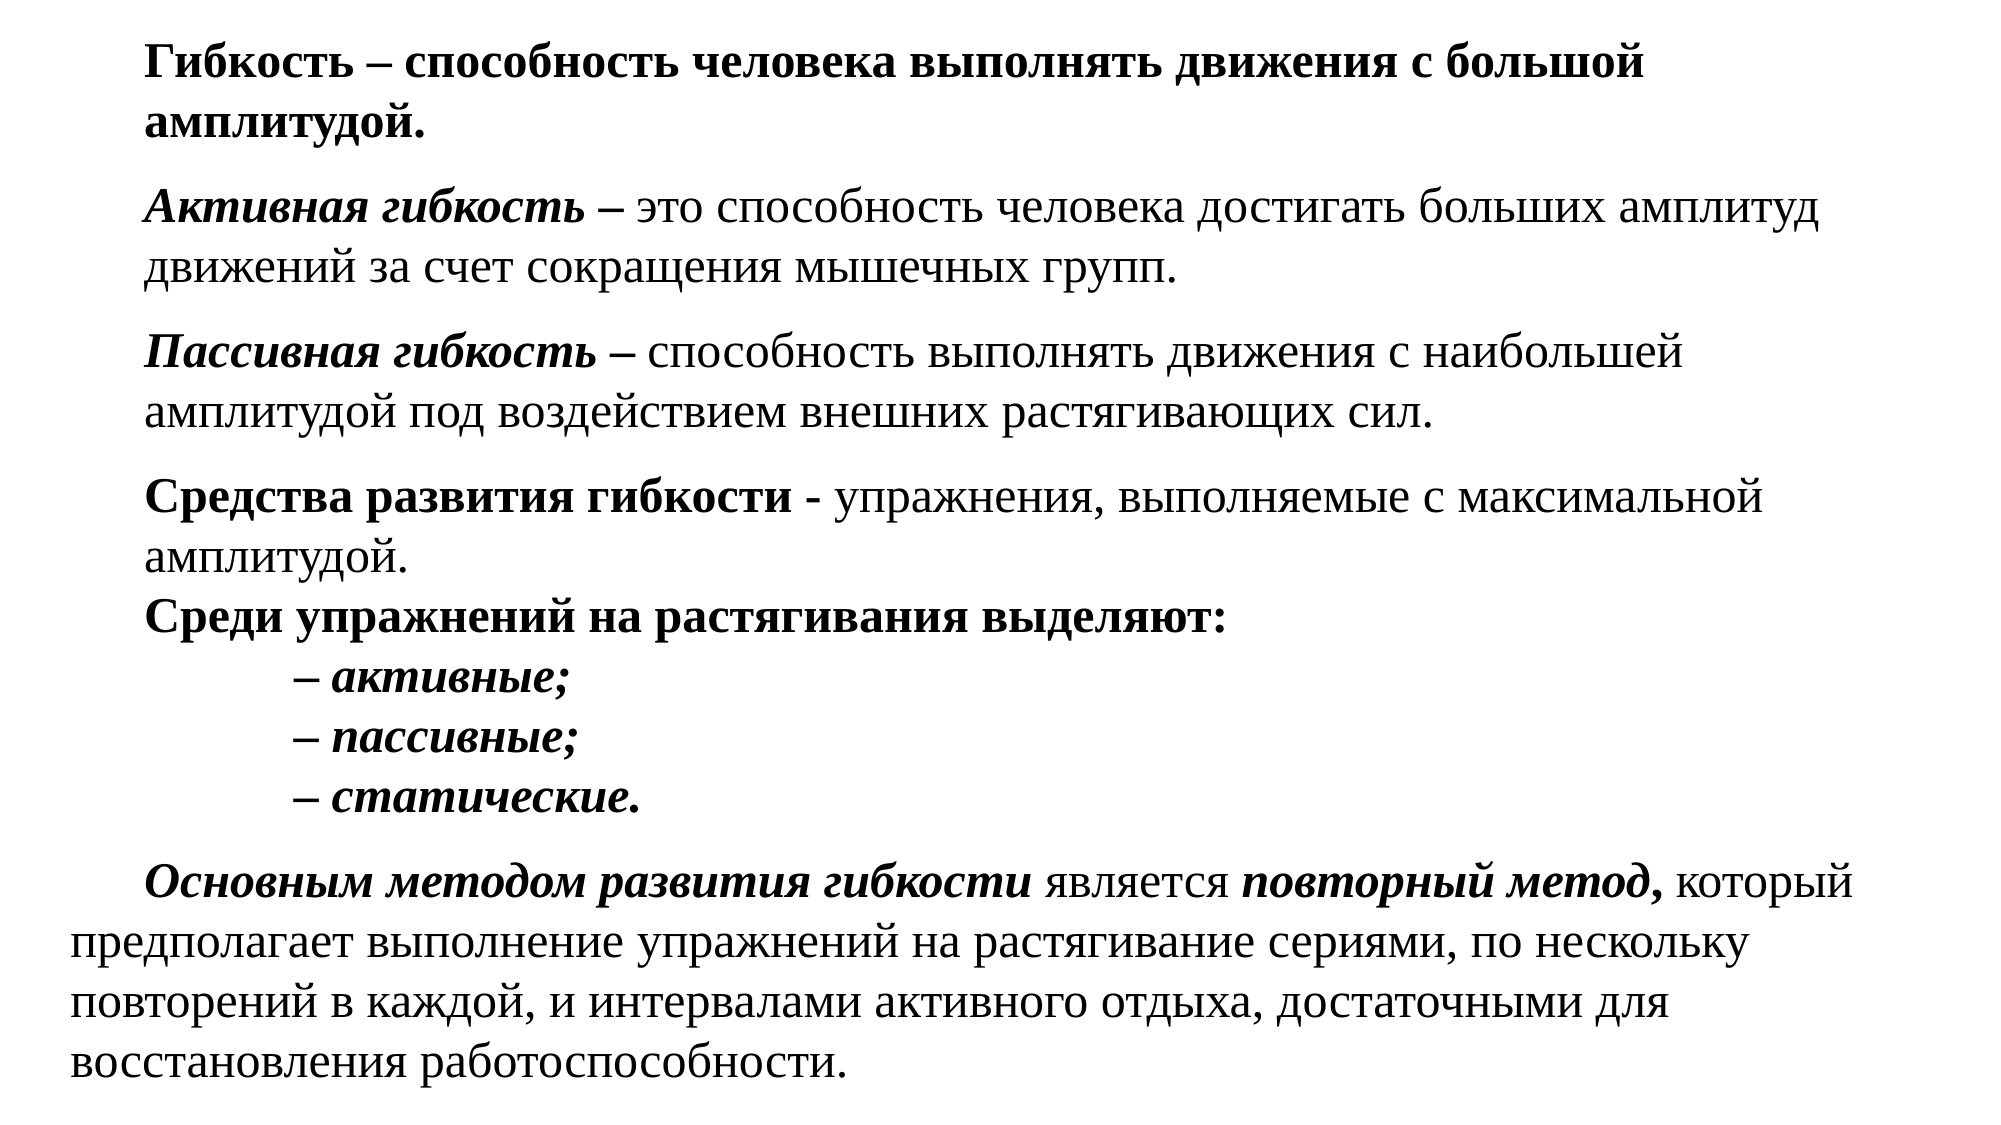

Гибкость – способность человека выполнять движения с большой
амплитудой.

Активная гибкость – это способность человека достигать больших амплитуд
движений за счет сокращения мышечных групп.

Пассивная гибкость – способность выполнять движения с наибольшей
амплитудой под воздействием внешних растягивающих сил.

Средства развития гибкости - упражнения, выполняемые с максимальной
амплитудой.
Среди упражнений на растягивания выделяют:
            – активные;
            – пассивные;
            – статические.

Основным методом развития гибкости является повторный метод, который предполагает выполнение упражнений на растягивание сериями, по нескольку повторений в каждой, и интервалами активного отдыха, достаточными для восстановления работоспособности.